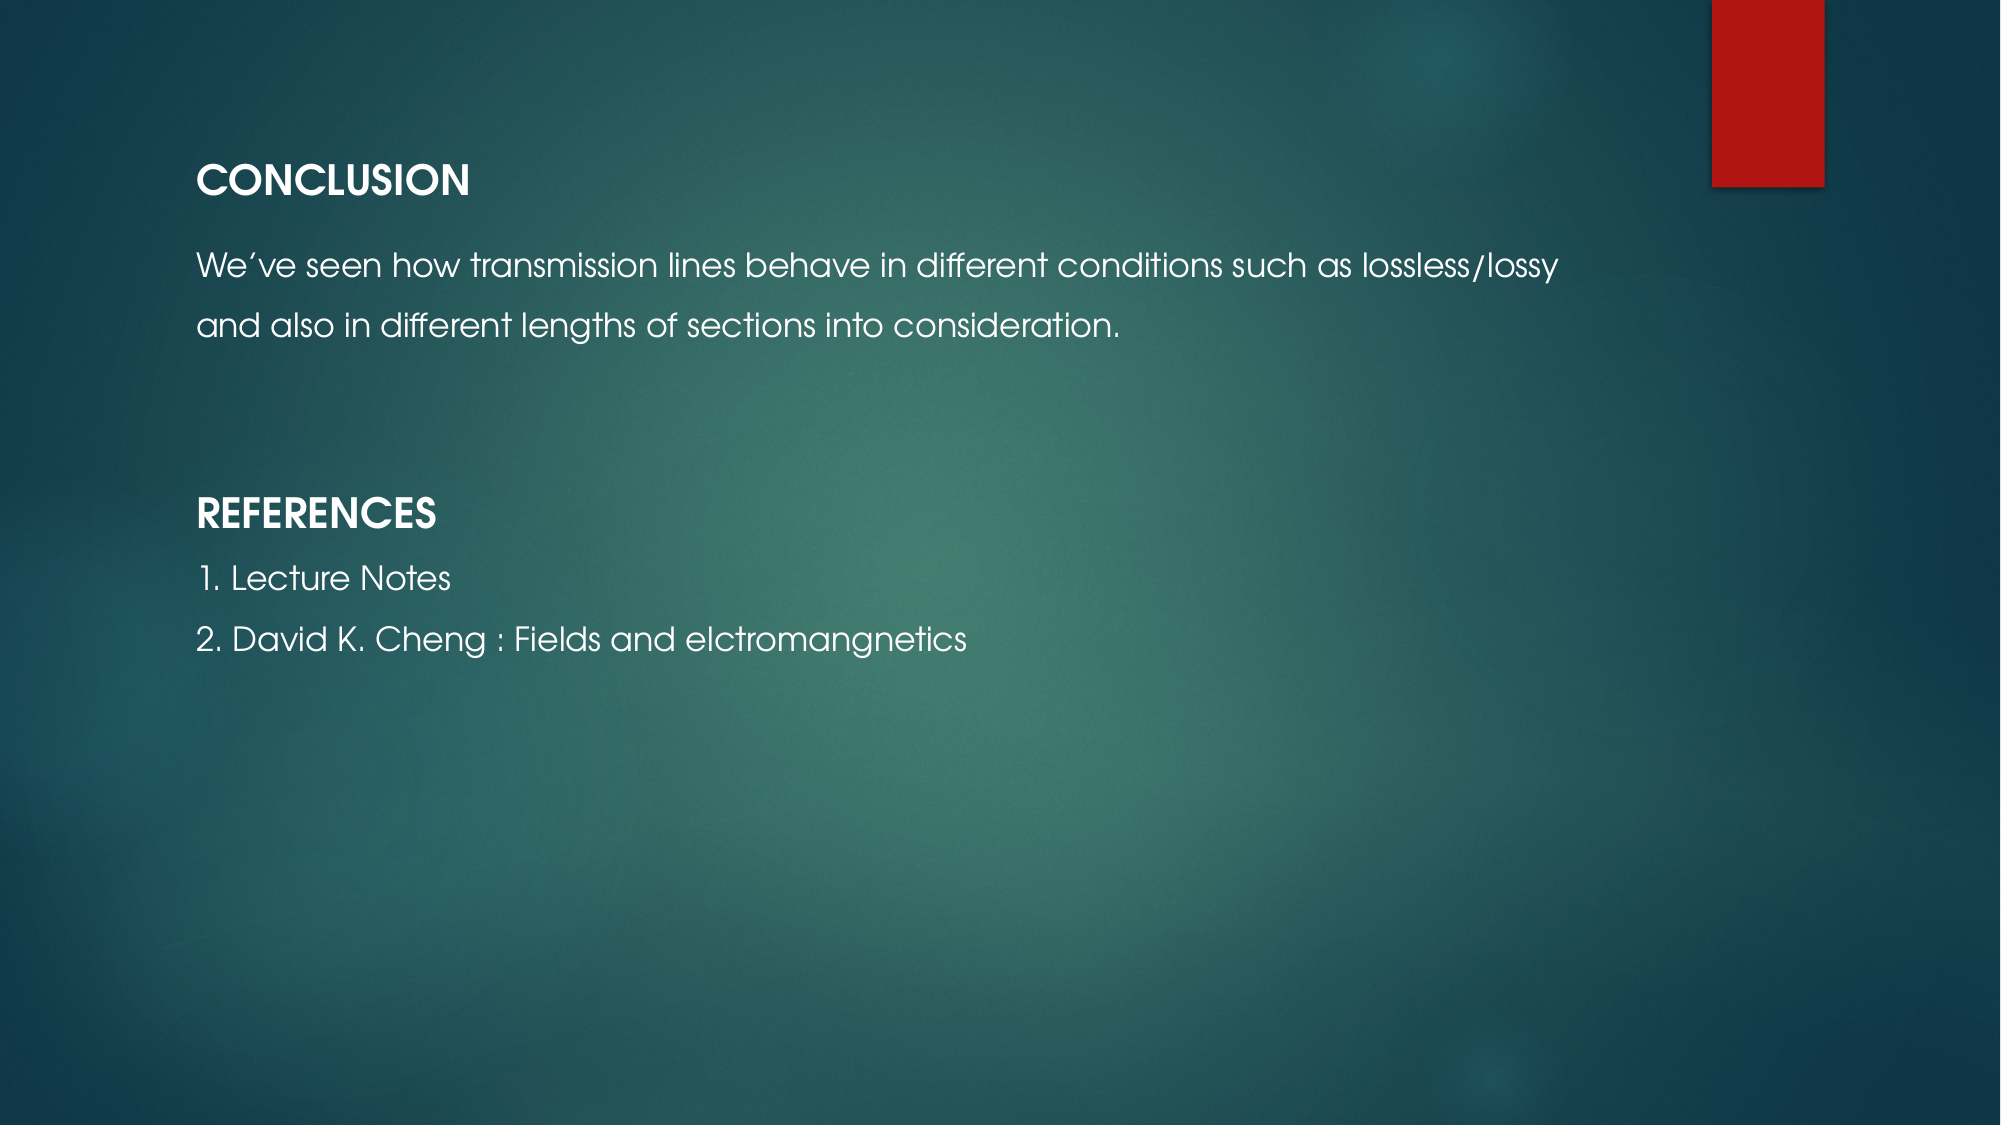

CONCLUSION
We’ve seen how transmission lines behave in different conditions such as lossless/lossy and also in different lengths of sections into consideration.

REFERENCES
1. Lecture Notes
2. David K. Cheng : Fields and elctromangnetics